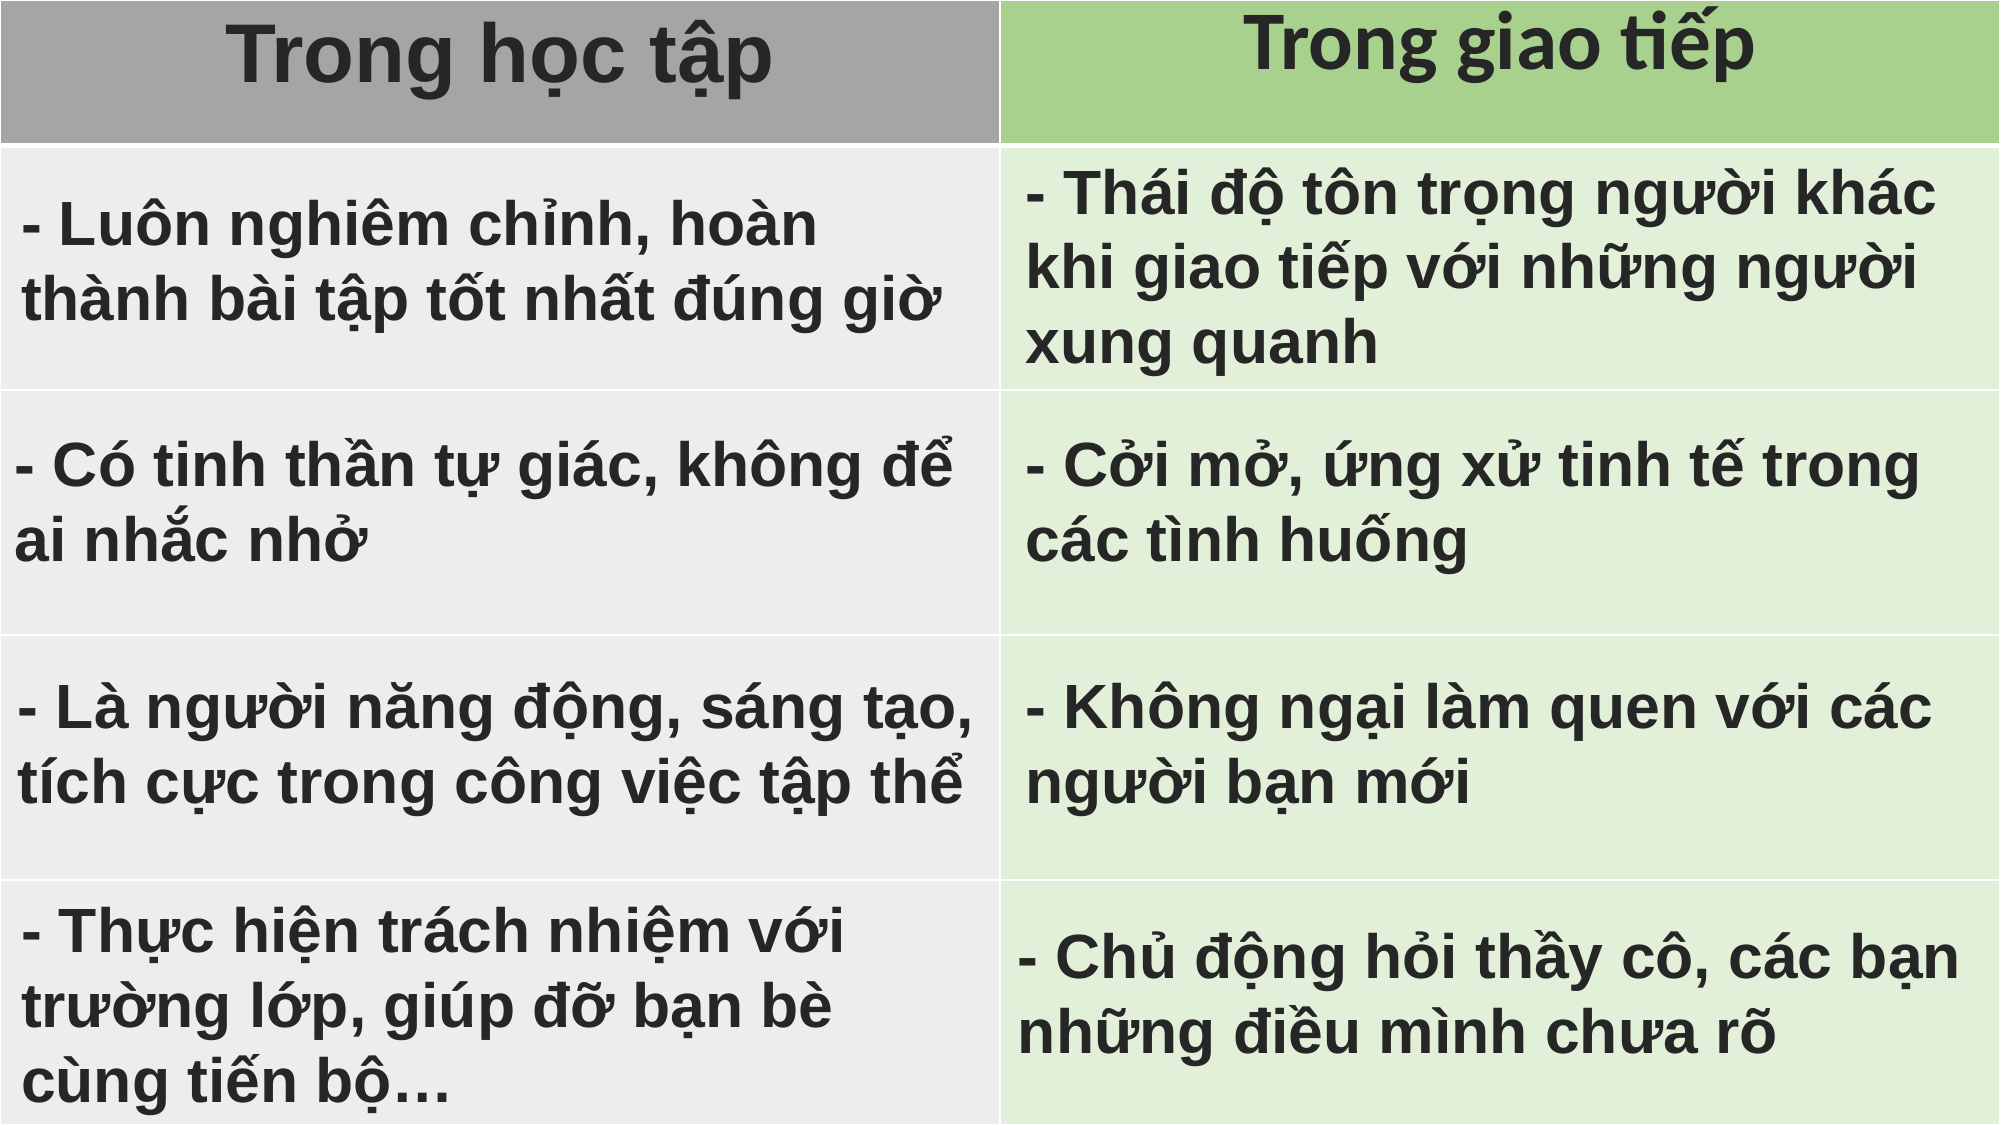

| Trong học tập | Trong giao tiếp |
| --- | --- |
|  |  |
|  |  |
|  |  |
|  |  |
- Thái độ tôn trọng người khác khi giao tiếp với những người xung quanh
- Luôn nghiêm chỉnh, hoàn thành bài tập tốt nhất đúng giờ
- Có tinh thần tự giác, không để ai nhắc nhở
- Cởi mở, ứng xử tinh tế trong các tình huống
- Là người năng động, sáng tạo, tích cực trong công việc tập thể
- Không ngại làm quen với các người bạn mới
- Thực hiện trách nhiệm với trường lớp, giúp đỡ bạn bè cùng tiến bộ…
- Chủ động hỏi thầy cô, các bạn những điều mình chưa rõ